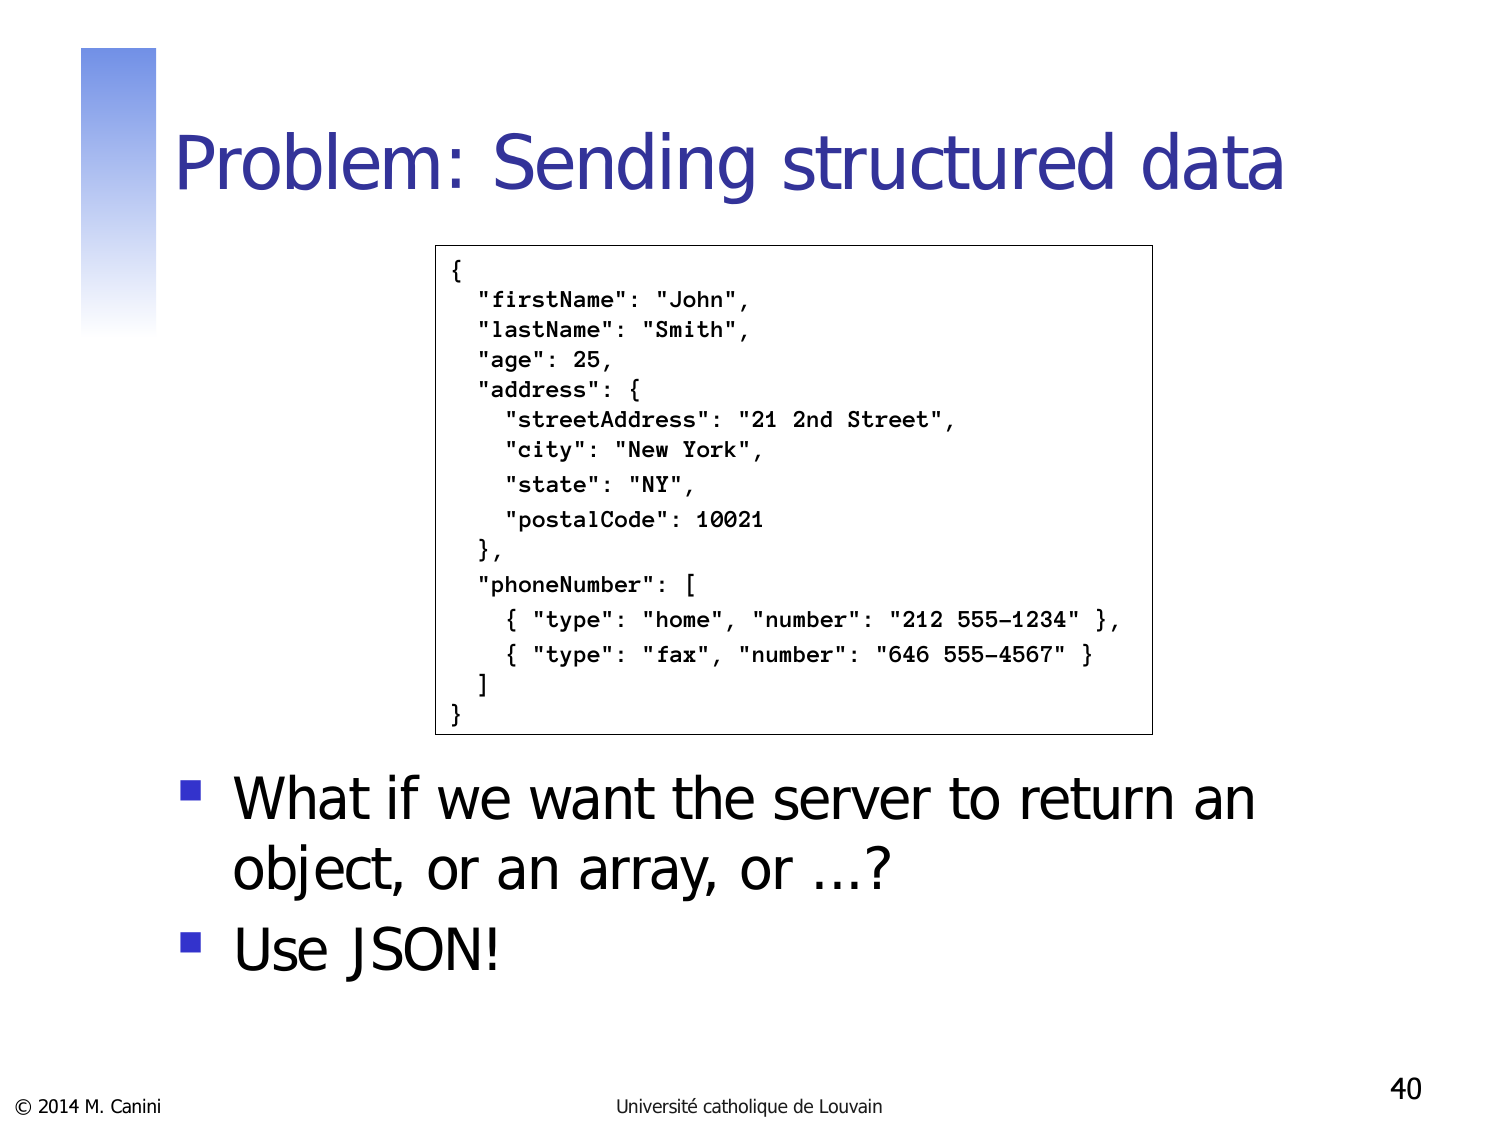

# Problem: Sending structured data
{
  "firstName": "John",
  "lastName": "Smith",
  "age": 25,
  "address": {
    "streetAddress": "21 2nd Street",
    "city": "New York",
    "state": "NY",
    "postalCode": 10021
  },
  "phoneNumber": [
    { "type": "home", "number": "212 555-1234" },
    { "type": "fax", "number": "646 555-4567" }
  ]
}
What if we want the server to return an object, or an array, or ...?
Use JSON!
40
Université catholique de Louvain